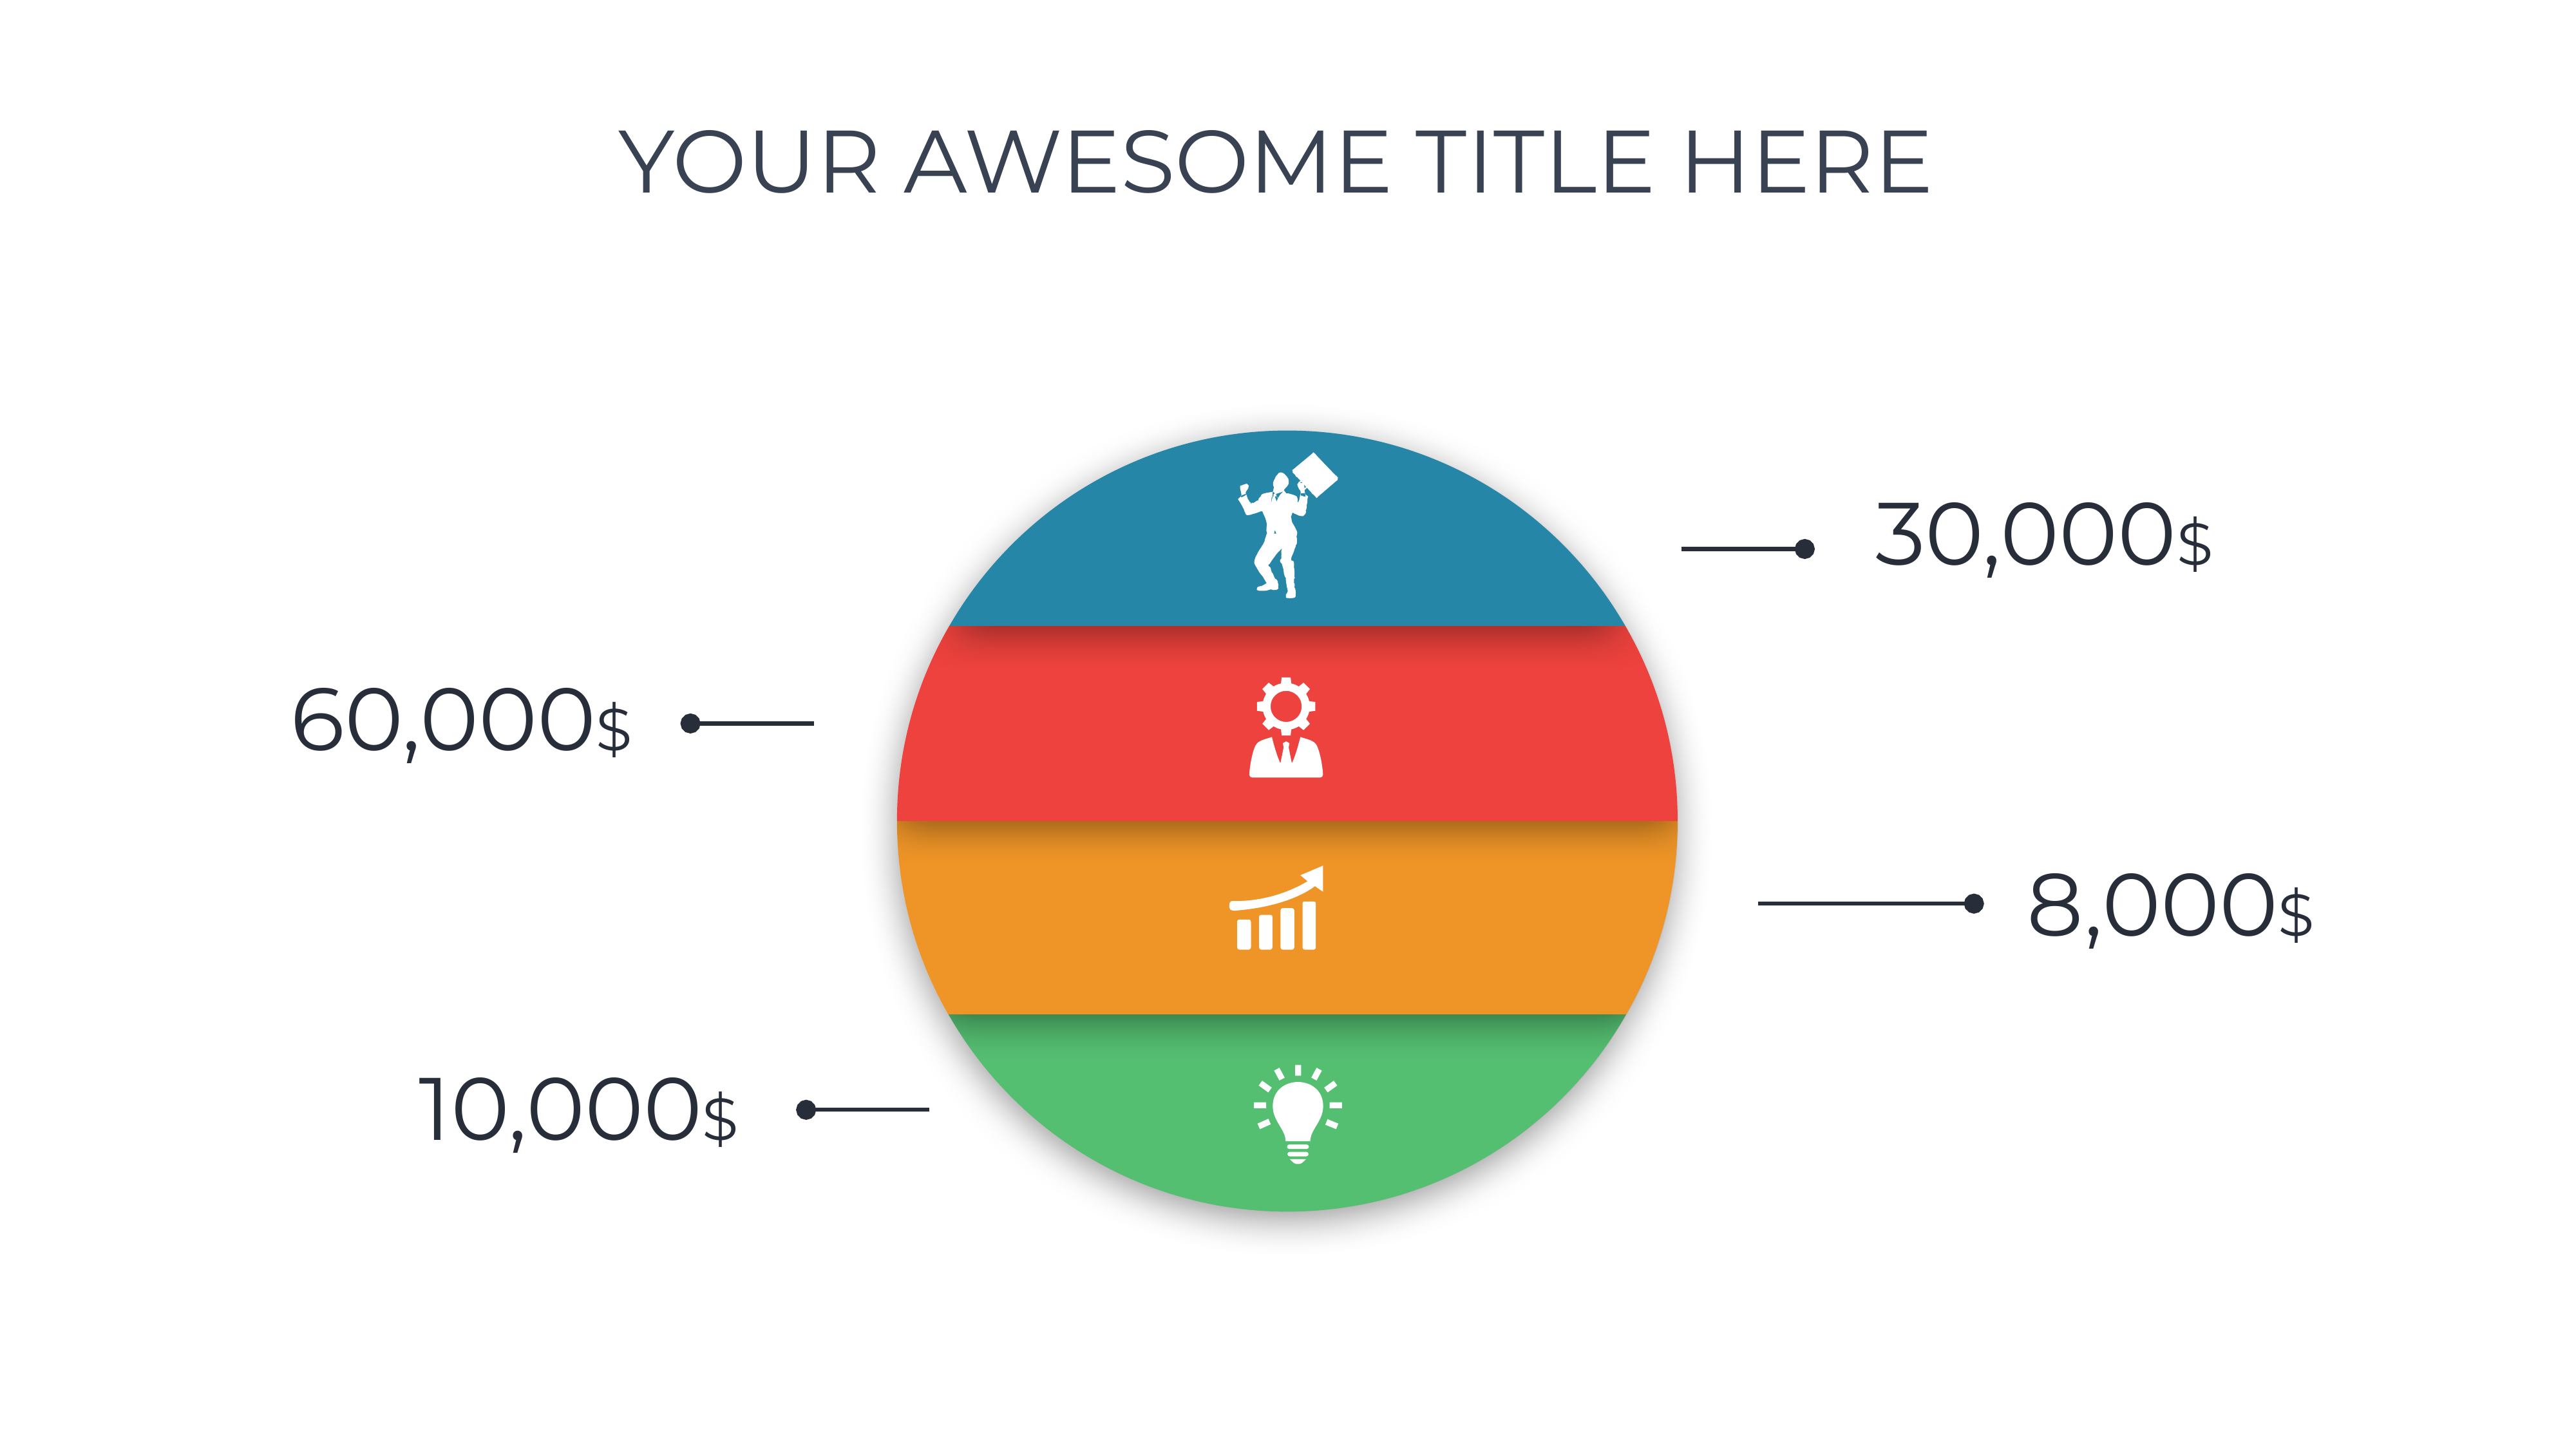

# YOUR AWESOME TITLE HERE

30,000$

60,000$

8,000$

10,000$